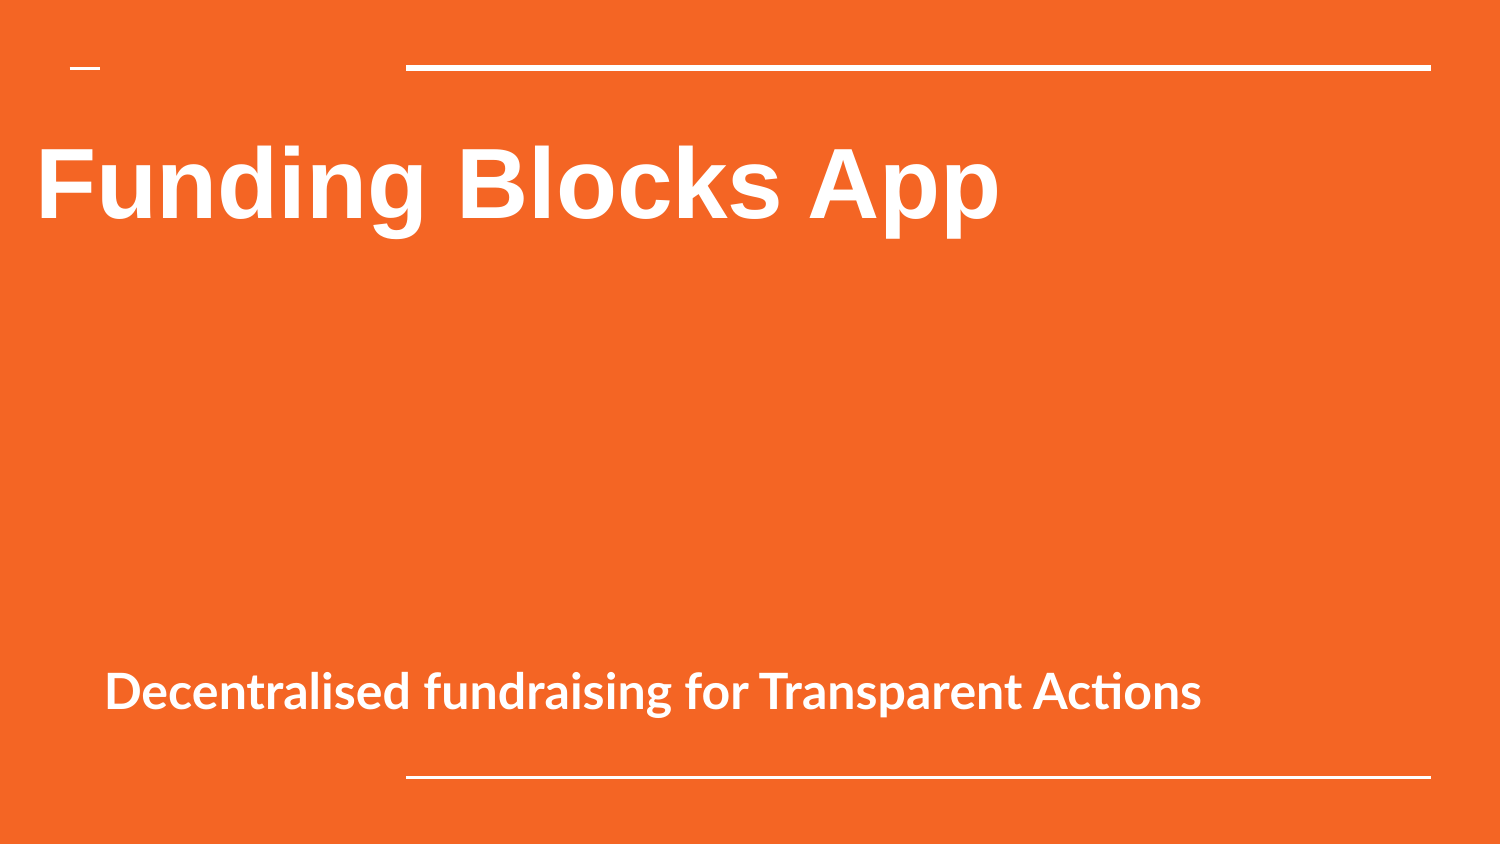

# Funding Blocks App
Decentralised fundraising for Transparent Actions